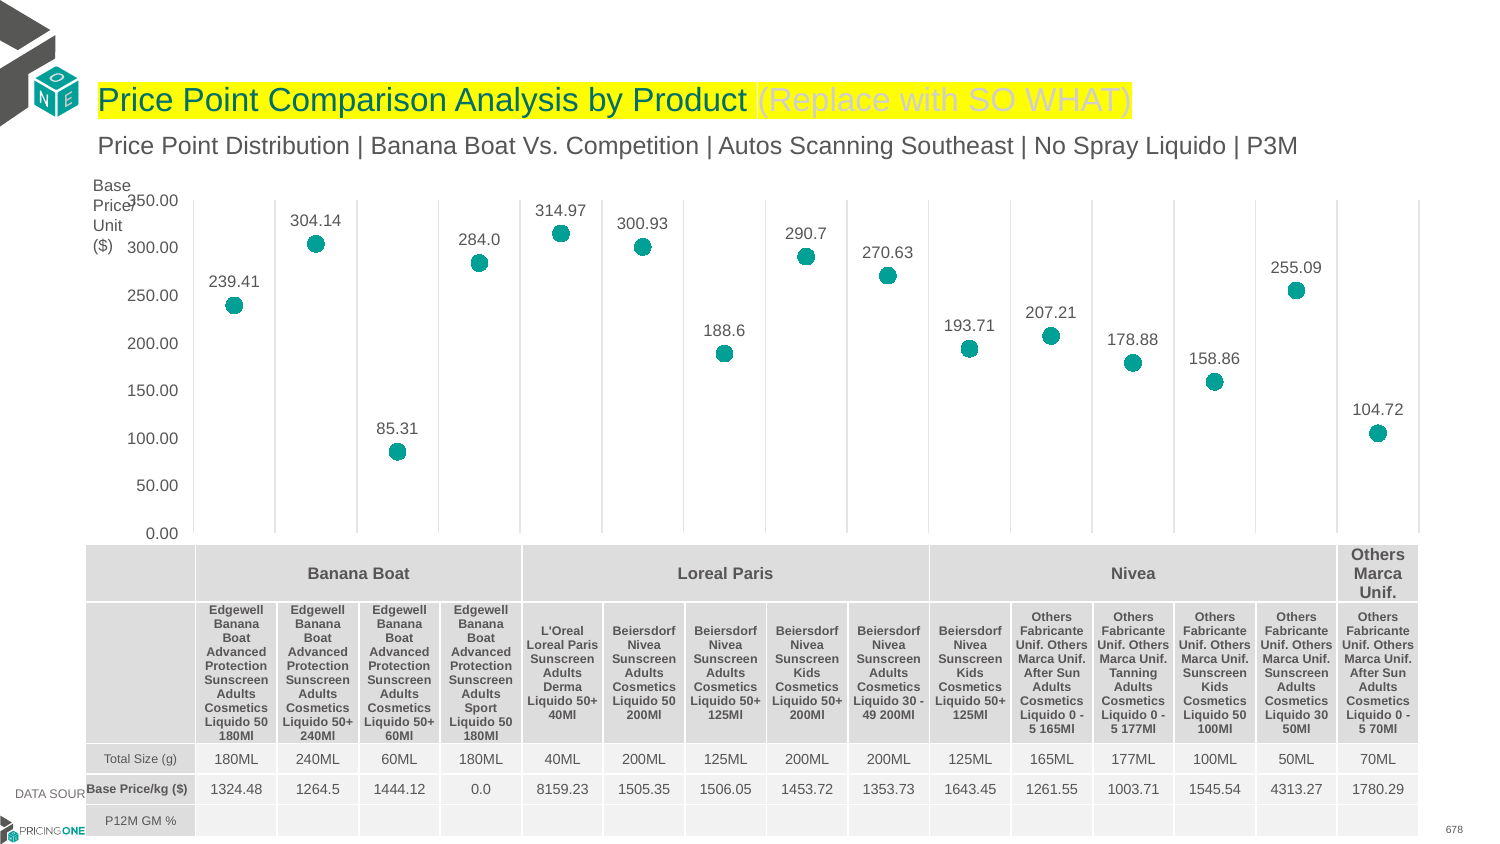

# Price Point Comparison Analysis by Product (Replace with SO WHAT)
Price Point Distribution | Banana Boat Vs. Competition | Autos Scanning Southeast | No Spray Liquido | P3M
Base Price/Unit ($)

### Chart

| Category | Base Price/Unit |
|---|---|
| Edgewell Banana Boat Advanced Protection Sunscreen Adults Cosmetics Liquido 50 180Ml | 239.41 |
| Edgewell Banana Boat Advanced Protection Sunscreen Adults Cosmetics Liquido 50+ 240Ml | 304.14 |
| Edgewell Banana Boat Advanced Protection Sunscreen Adults Cosmetics Liquido 50+ 60Ml | 85.31 |
| Edgewell Banana Boat Advanced Protection Sunscreen Adults Sport Liquido 50 180Ml | 284.0 |
| L'Oreal Loreal Paris Sunscreen Adults Derma Liquido 50+ 40Ml | 314.97 |
| Beiersdorf Nivea Sunscreen Adults Cosmetics Liquido 50 200Ml | 300.93 |
| Beiersdorf Nivea Sunscreen Adults Cosmetics Liquido 50+ 125Ml | 188.6 |
| Beiersdorf Nivea Sunscreen Kids Cosmetics Liquido 50+ 200Ml | 290.7 |
| Beiersdorf Nivea Sunscreen Adults Cosmetics Liquido 30 - 49 200Ml | 270.63 |
| Beiersdorf Nivea Sunscreen Kids Cosmetics Liquido 50+ 125Ml | 193.71 |
| Others Fabricante Unif. Others Marca Unif. After Sun Adults Cosmetics Liquido 0 - 5 165Ml | 207.21 |
| Others Fabricante Unif. Others Marca Unif. Tanning Adults Cosmetics Liquido 0 - 5 177Ml | 178.88 |
| Others Fabricante Unif. Others Marca Unif. Sunscreen Kids Cosmetics Liquido 50 100Ml | 158.86 |
| Others Fabricante Unif. Others Marca Unif. Sunscreen Adults Cosmetics Liquido 30 50Ml | 255.09 |
| Others Fabricante Unif. Others Marca Unif. After Sun Adults Cosmetics Liquido 0 - 5 70Ml | 104.72 |
|  | Banana Boat | Banana Boat | Banana Boat | Banana Boat | Loreal Paris | Nivea | Nivea | Nivea | Nivea | Nivea | Others Marca Unif. | Others Marca Unif. | Others Marca Unif. | Others Marca Unif. | Others Marca Unif. |
| --- | --- | --- | --- | --- | --- | --- | --- | --- | --- | --- | --- | --- | --- | --- | --- |
|  | Edgewell Banana Boat Advanced Protection Sunscreen Adults Cosmetics Liquido 50 180Ml | Edgewell Banana Boat Advanced Protection Sunscreen Adults Cosmetics Liquido 50+ 240Ml | Edgewell Banana Boat Advanced Protection Sunscreen Adults Cosmetics Liquido 50+ 60Ml | Edgewell Banana Boat Advanced Protection Sunscreen Adults Sport Liquido 50 180Ml | L'Oreal Loreal Paris Sunscreen Adults Derma Liquido 50+ 40Ml | Beiersdorf Nivea Sunscreen Adults Cosmetics Liquido 50 200Ml | Beiersdorf Nivea Sunscreen Adults Cosmetics Liquido 50+ 125Ml | Beiersdorf Nivea Sunscreen Kids Cosmetics Liquido 50+ 200Ml | Beiersdorf Nivea Sunscreen Adults Cosmetics Liquido 30 - 49 200Ml | Beiersdorf Nivea Sunscreen Kids Cosmetics Liquido 50+ 125Ml | Others Fabricante Unif. Others Marca Unif. After Sun Adults Cosmetics Liquido 0 - 5 165Ml | Others Fabricante Unif. Others Marca Unif. Tanning Adults Cosmetics Liquido 0 - 5 177Ml | Others Fabricante Unif. Others Marca Unif. Sunscreen Kids Cosmetics Liquido 50 100Ml | Others Fabricante Unif. Others Marca Unif. Sunscreen Adults Cosmetics Liquido 30 50Ml | Others Fabricante Unif. Others Marca Unif. After Sun Adults Cosmetics Liquido 0 - 5 70Ml |
| Total Size (g) | 180ML | 240ML | 60ML | 180ML | 40ML | 200ML | 125ML | 200ML | 200ML | 125ML | 165ML | 177ML | 100ML | 50ML | 70ML |
| Base Price/kg ($) | 1324.48 | 1264.5 | 1444.12 | 0.0 | 8159.23 | 1505.35 | 1506.05 | 1453.72 | 1353.73 | 1643.45 | 1261.55 | 1003.71 | 1545.54 | 4313.27 | 1780.29 |
| P12M GM % |  |  |  |  |  |  |  |  |  |  |  |  |  |  |  |
DATA SOURCE: Trade Panel/Retailer Data | April  2025

6/29/2025
678